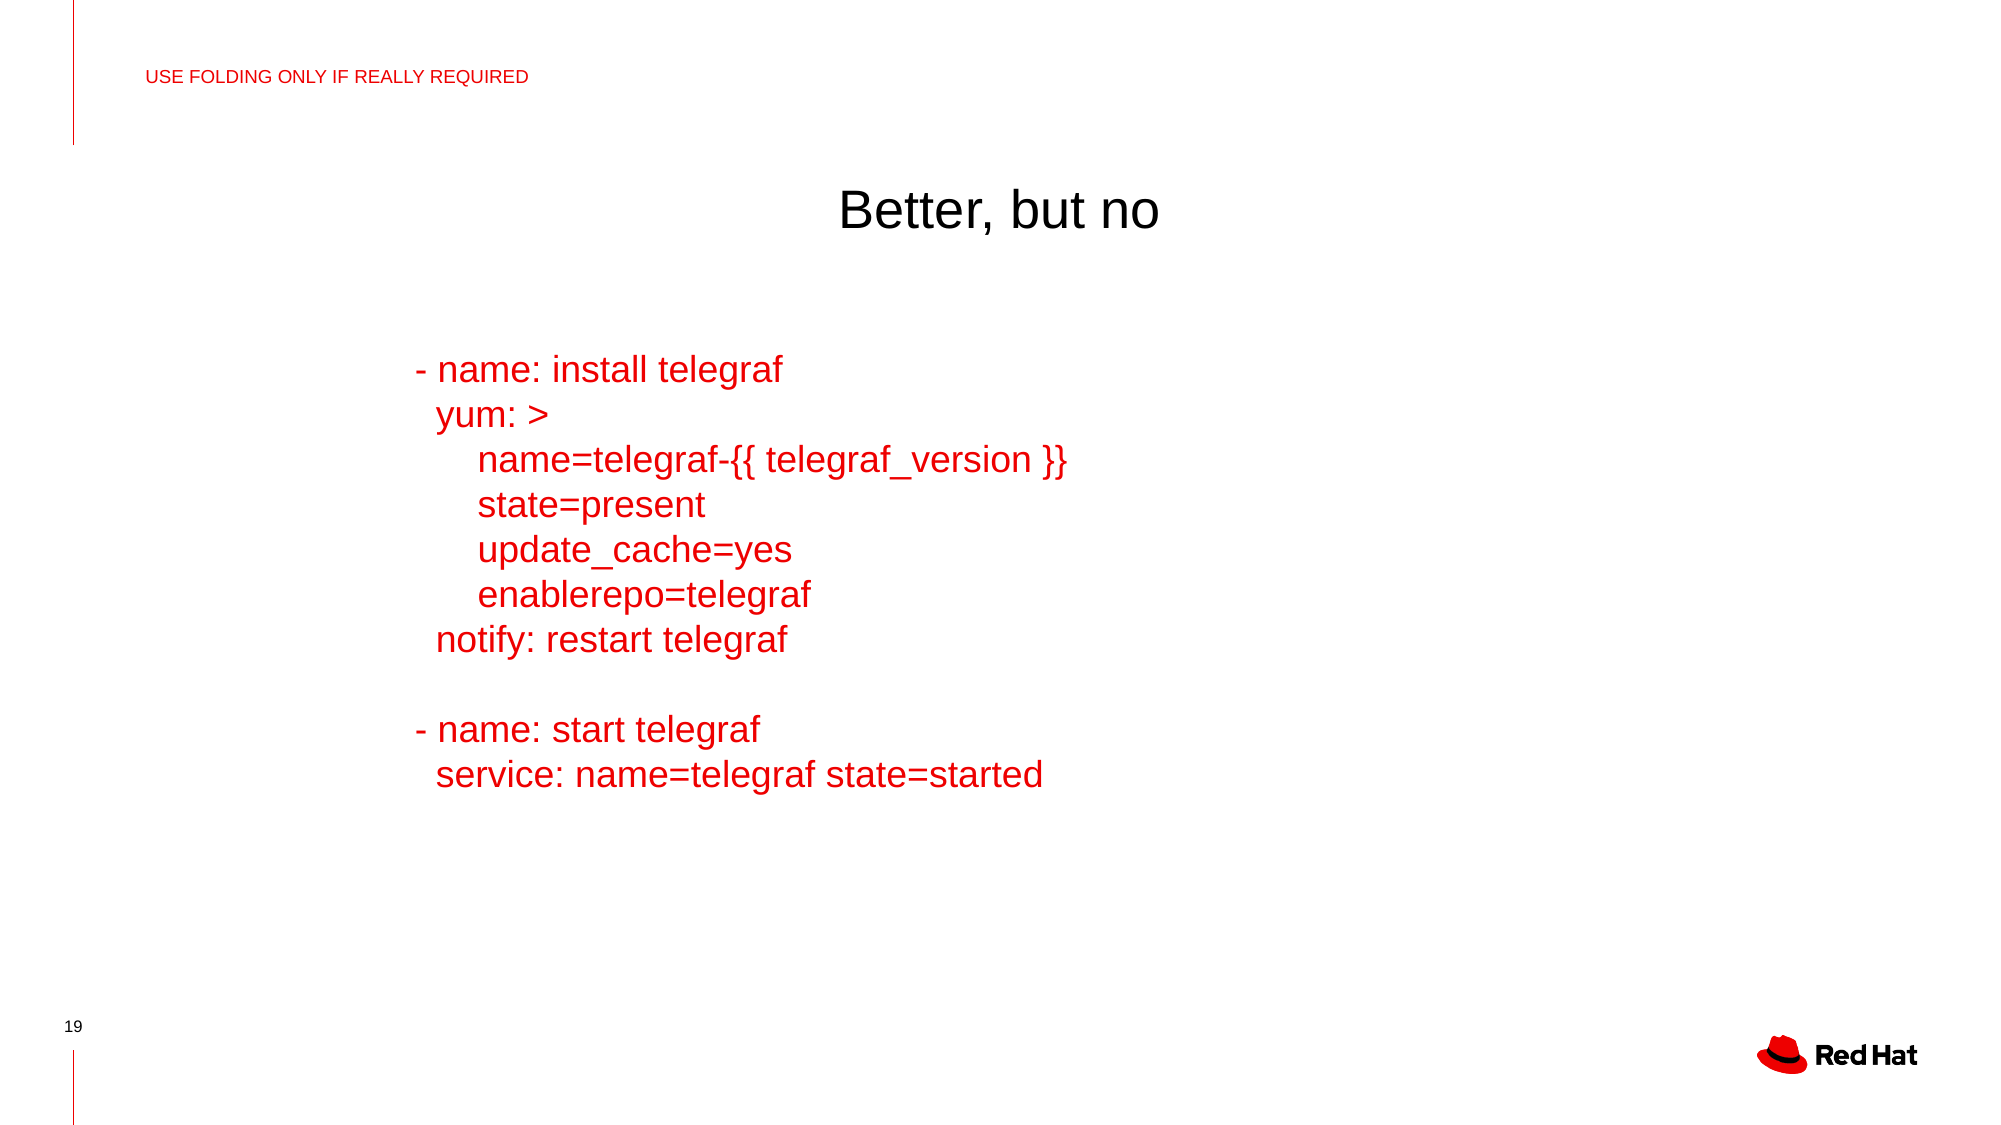

USE FOLDING ONLY IF REALLY REQUIRED
# Better, but no
- name: install telegraf
  yum: >
      name=telegraf-{{ telegraf_version }}
      state=present
      update_cache=yes
      enablerepo=telegraf
  notify: restart telegraf

- name: start telegraf
  service: name=telegraf state=started
19